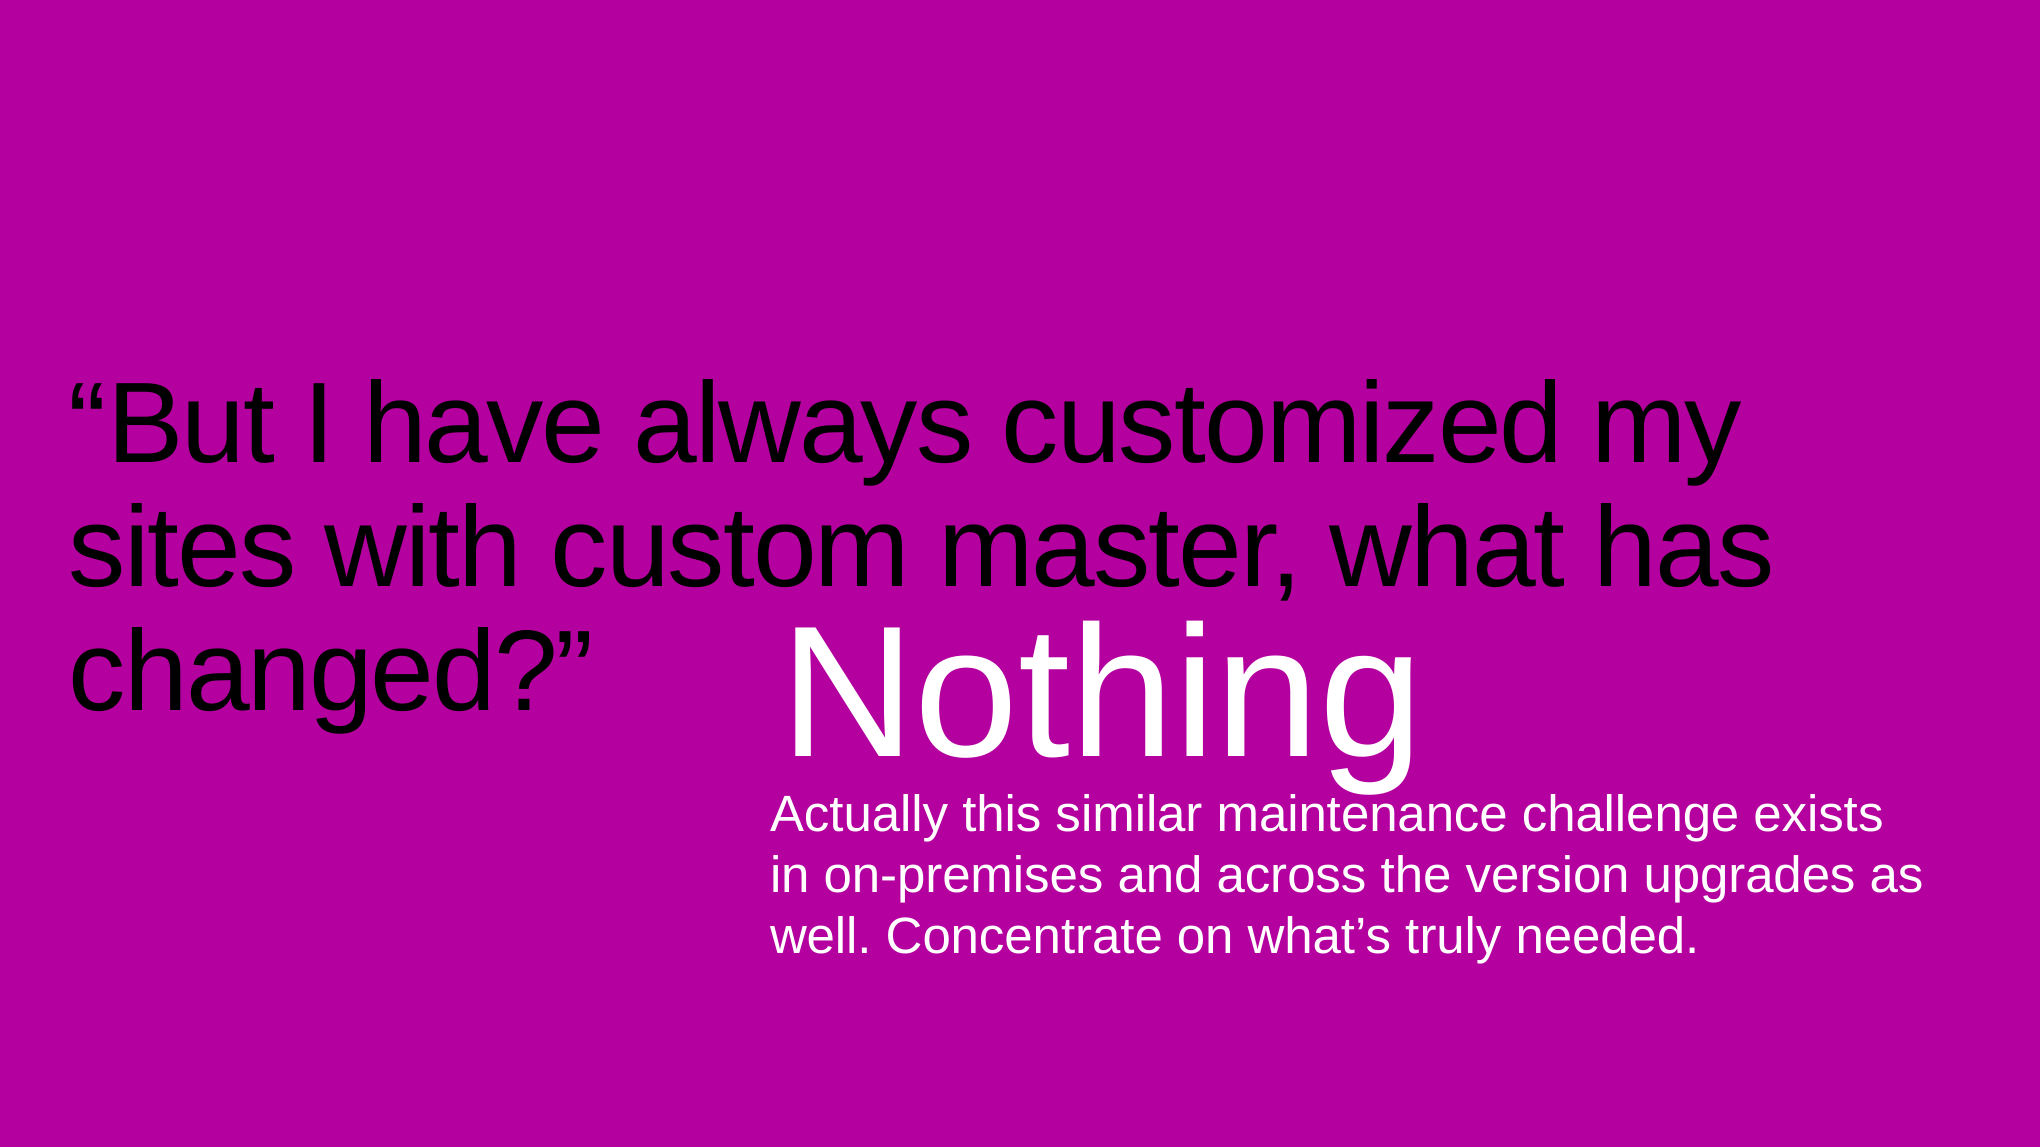

# “But I have always customized my sites with custom master, what has changed?”
Nothing
Actually this similar maintenance challenge exists in on-premises and across the version upgrades as well. Concentrate on what’s truly needed.